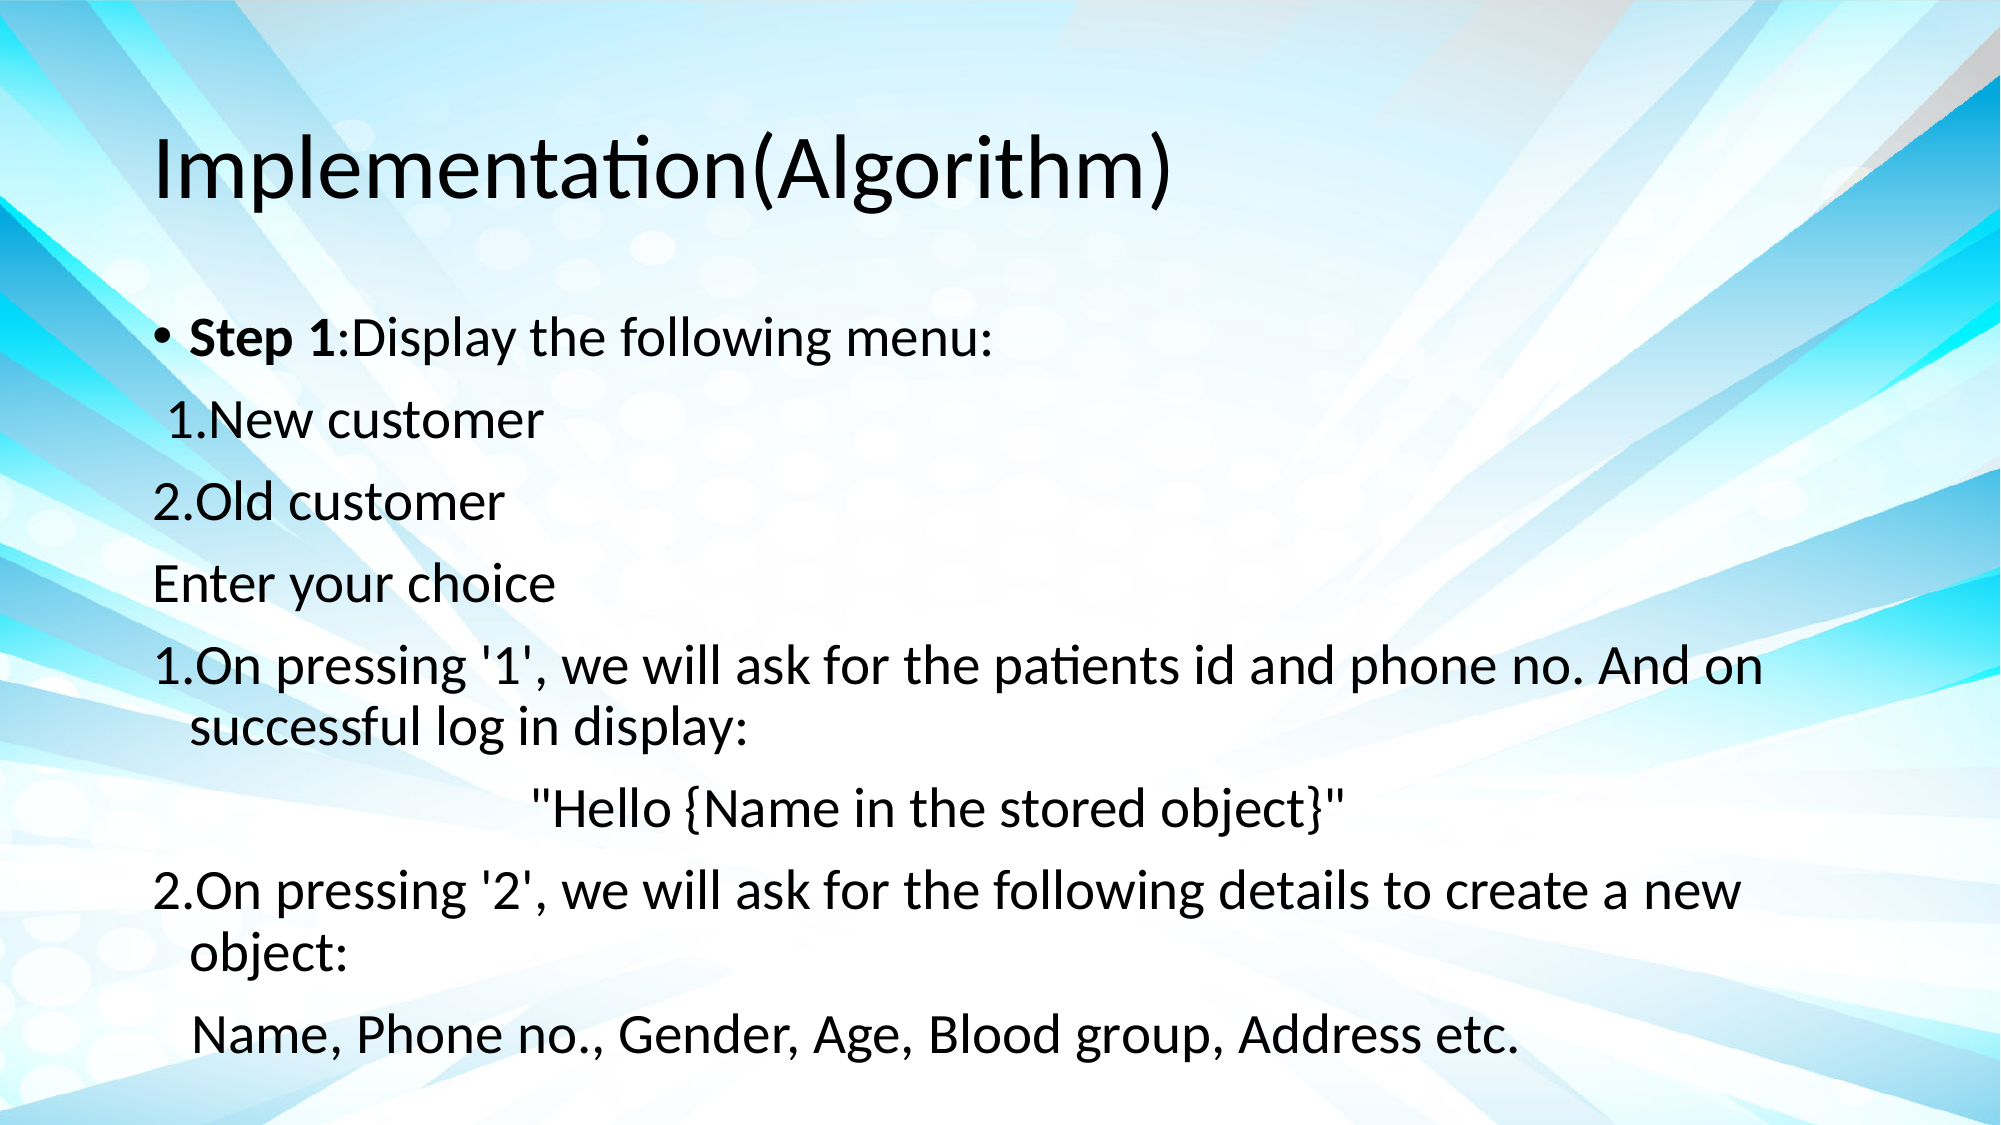

# Implementation(Algorithm)
Step 1:Display the following menu:
 1.New customer
2.Old customer
Enter your choice
1.On pressing '1', we will ask for the patients id and phone no. And on successful log in display:
                             "Hello {Name in the stored object}"
2.On pressing '2', we will ask for the following details to create a new object:
   Name, Phone no., Gender, Age, Blood group, Address etc.